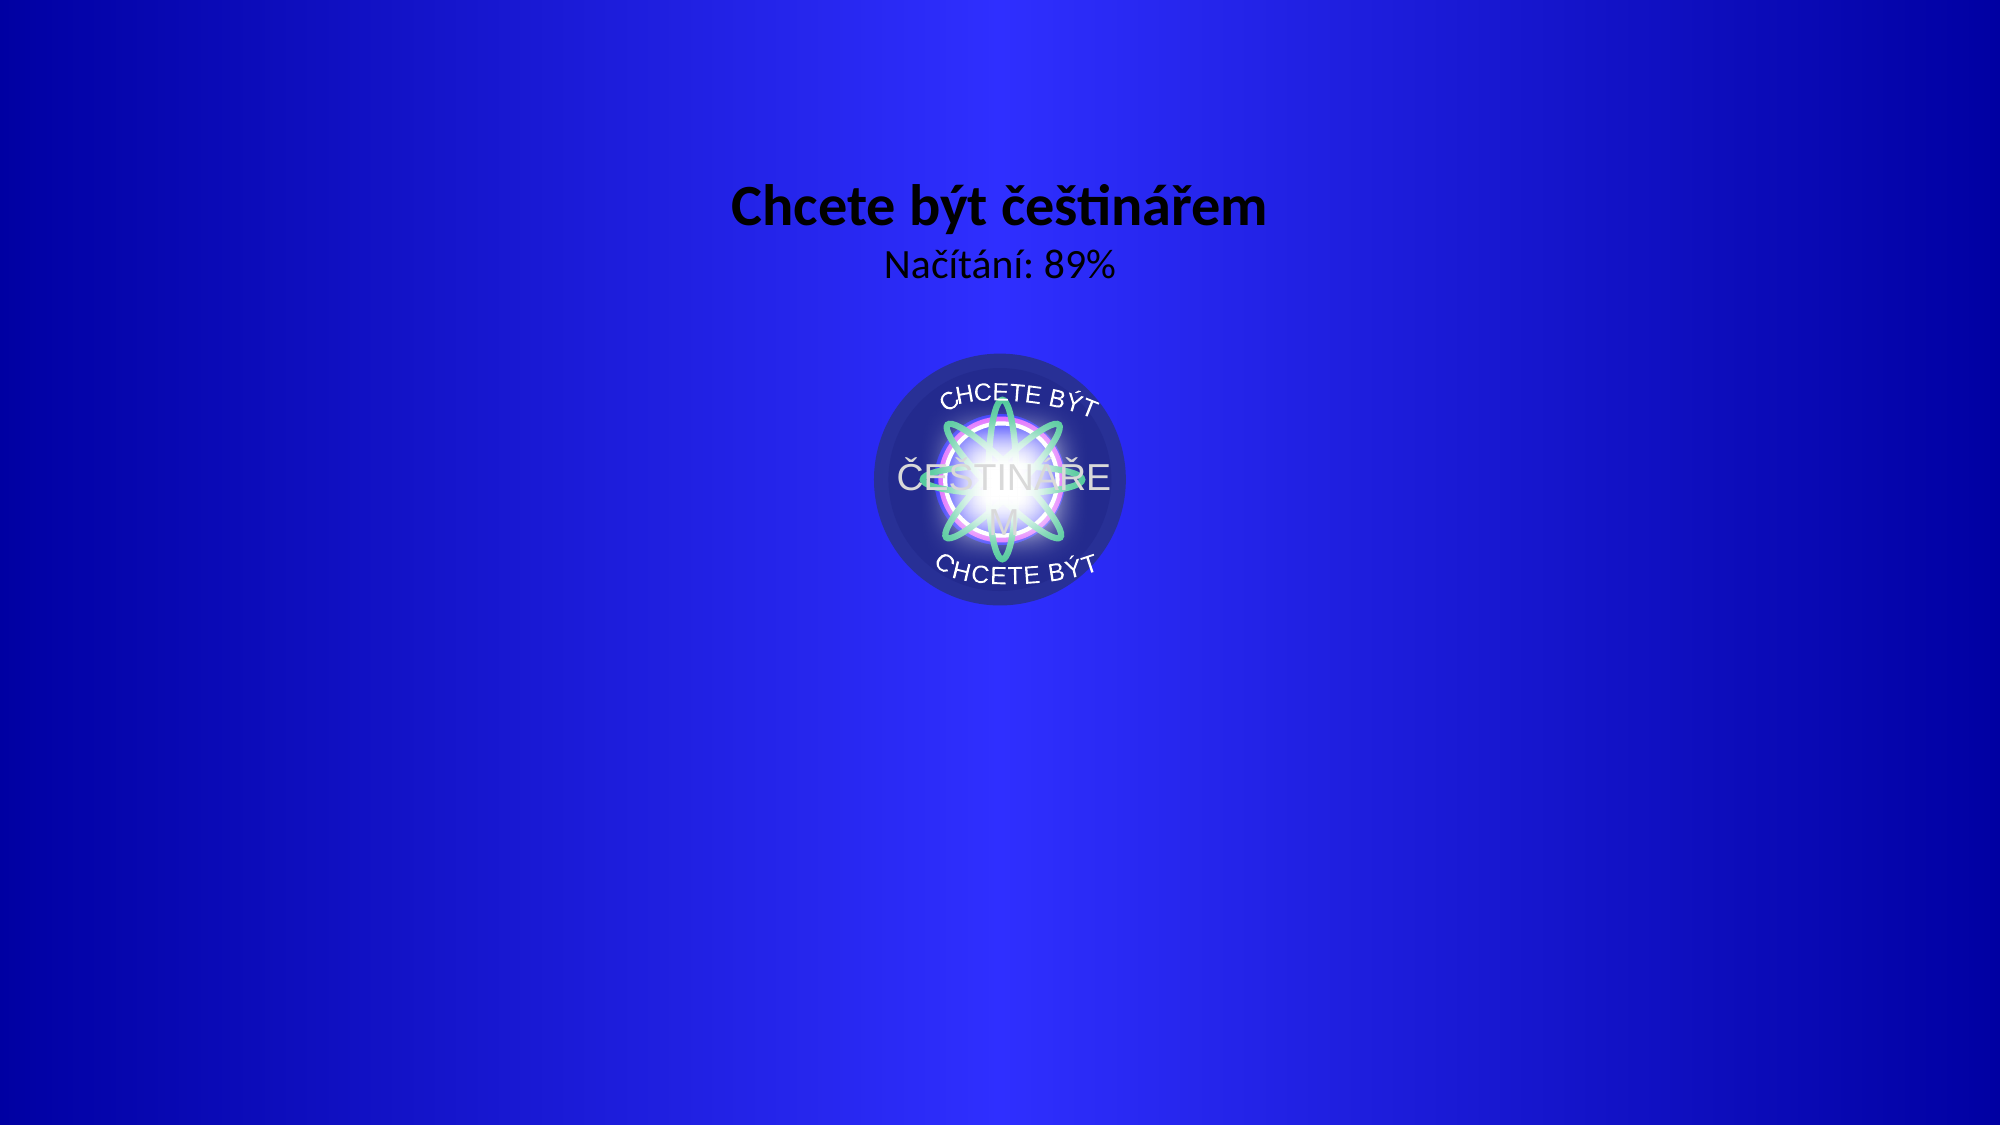

Chcete být češtinářem
Načítání: 89%

CHCETE BÝT

ČEŠTINÁŘEM

CHCETE BÝT